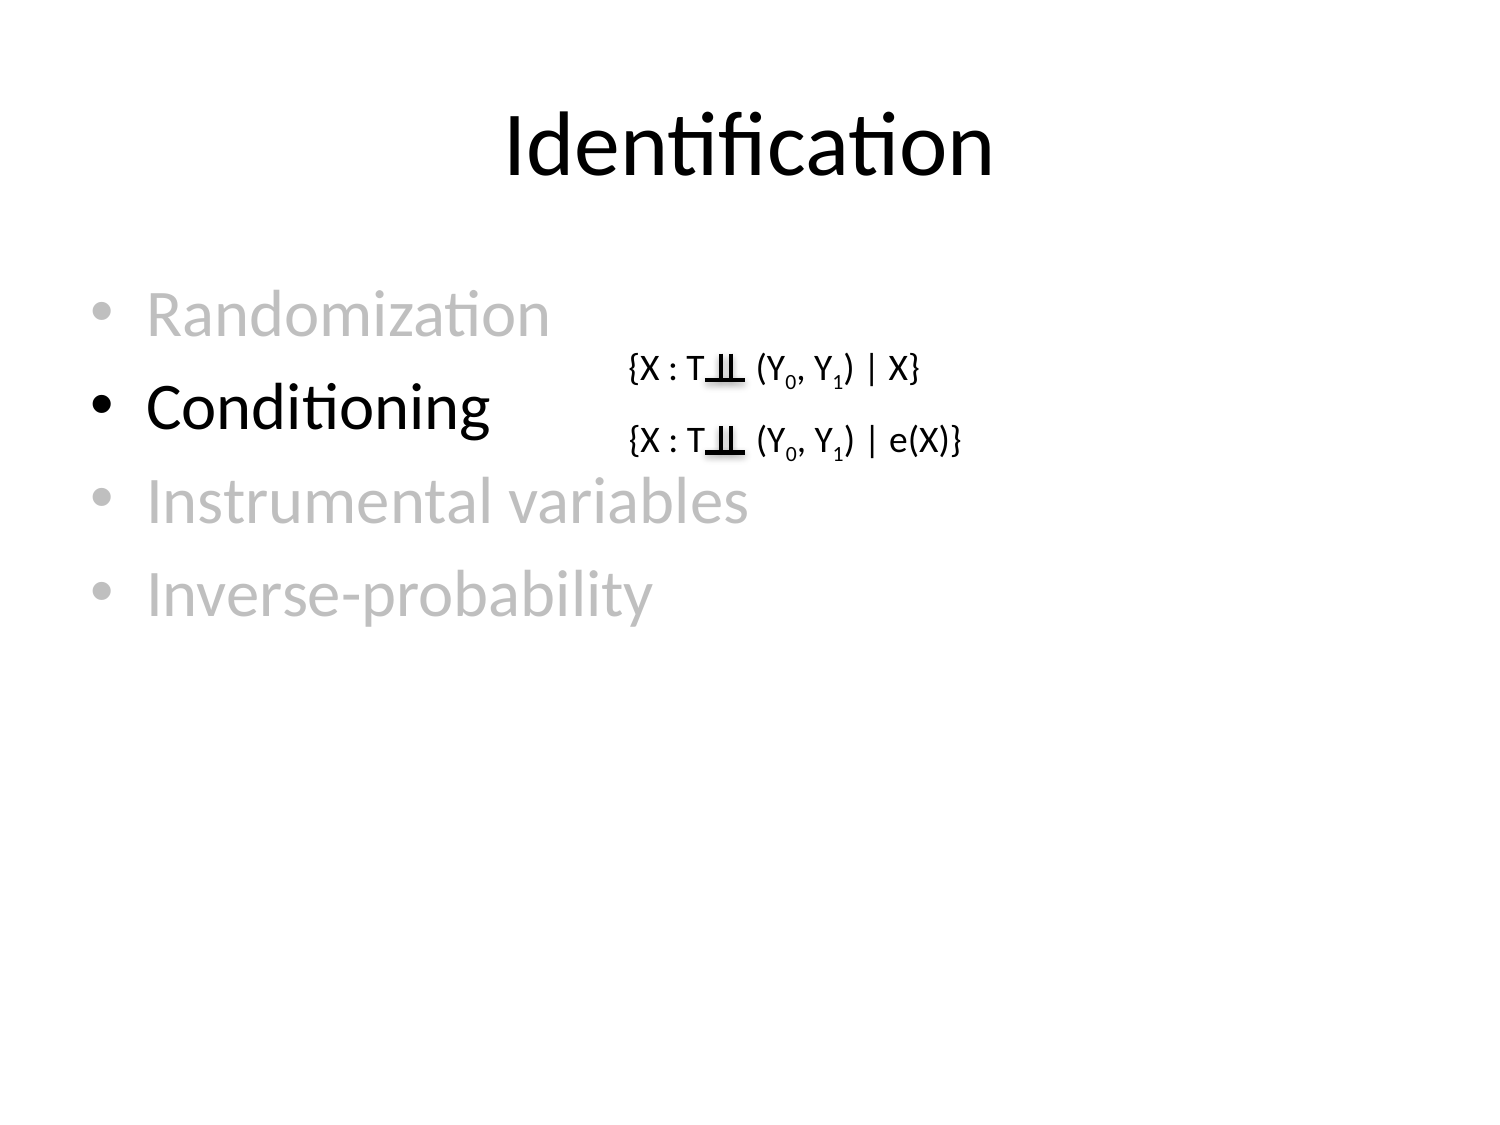

# Identification
Randomization
Conditioning
Instrumental variables
Inverse-probability
{X : T      (Y0, Y1) | X}
{X : T      (Y0, Y1) | e(X)}